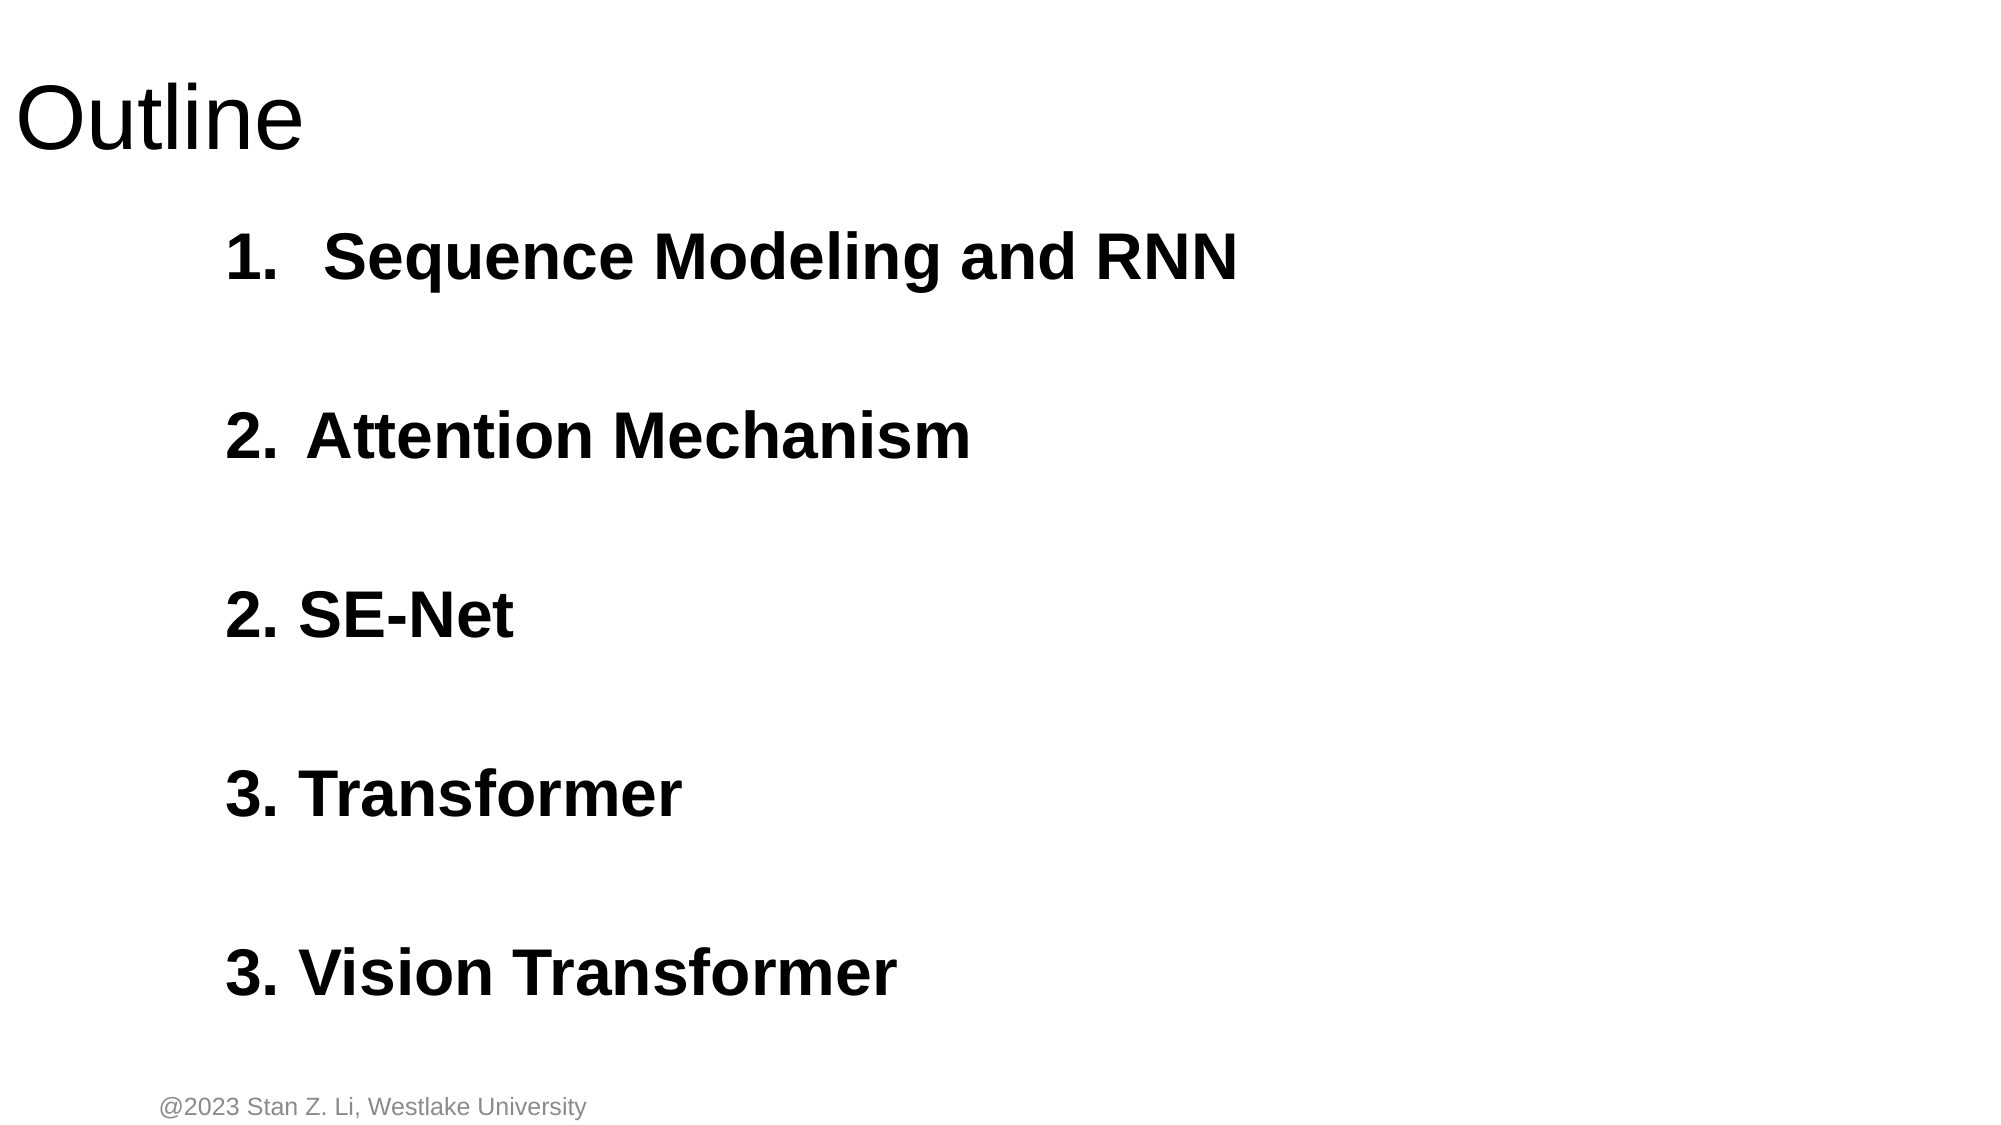

# Outline
 Sequence Modeling and RNN

Attention Mechanism

2. SE-Net

3. Transformer

3. Vision Transformer
@2023 Stan Z. Li, Westlake University